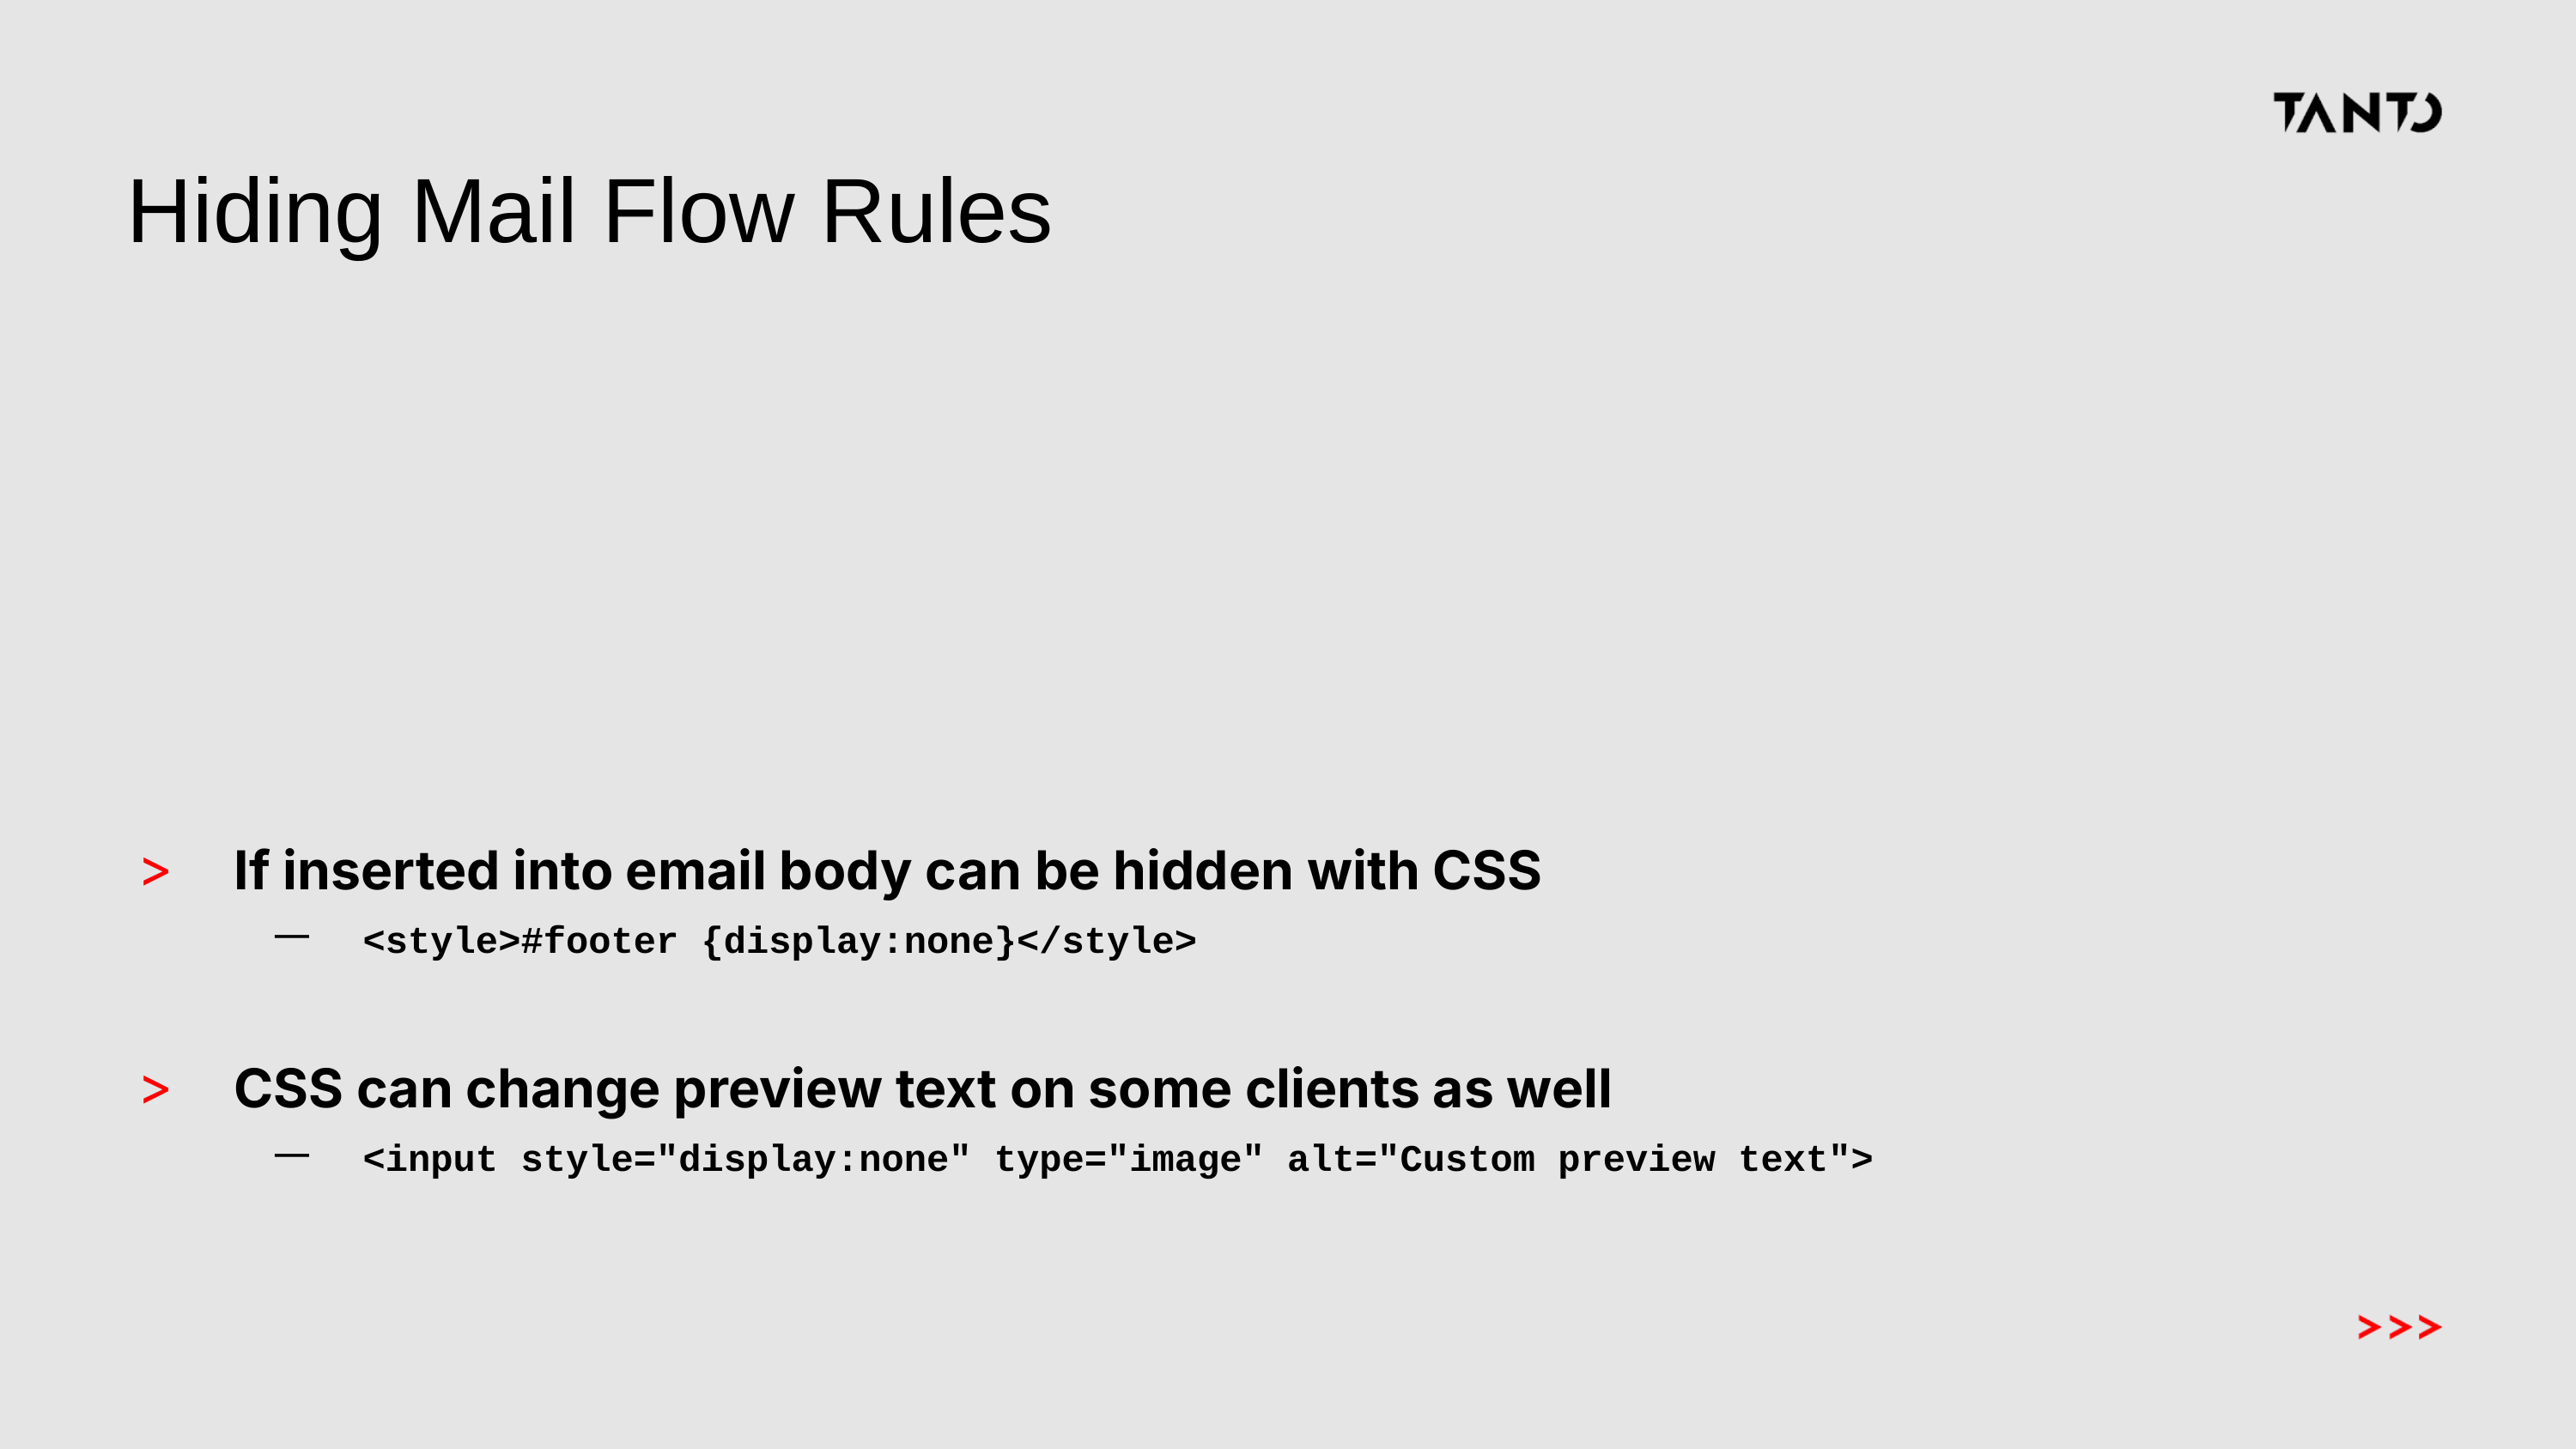

# Hiding Mail Flow Rules
If inserted into email body can be hidden with CSS
<style>#footer {display:none}</style>
CSS can change preview text on some clients as well
<input style="display:none" type="image" alt="Custom preview text">